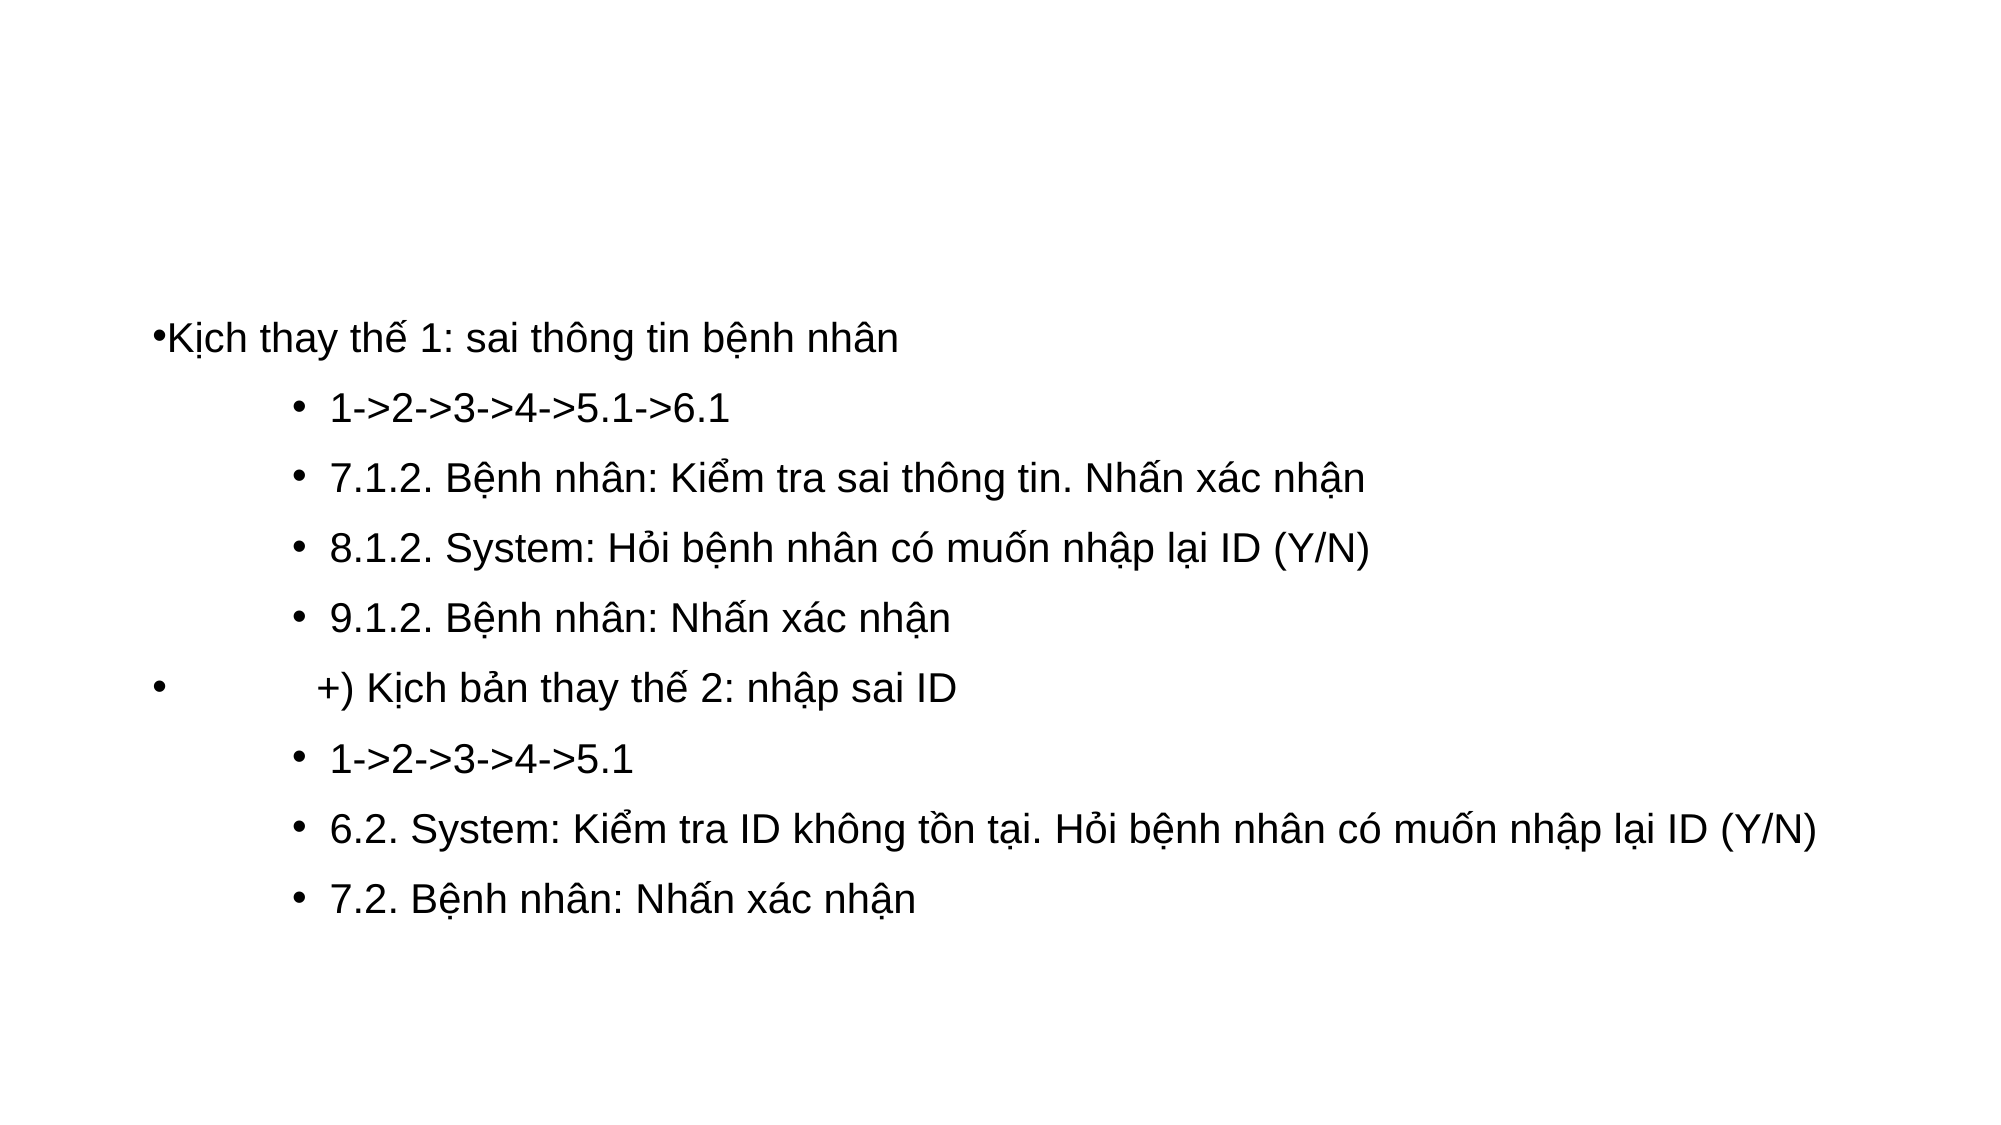

#
Kịch thay thế 1: sai thông tin bệnh nhân
1->2->3->4->5.1->6.1
7.1.2. Bệnh nhân: Kiểm tra sai thông tin. Nhấn xác nhận
8.1.2. System: Hỏi bệnh nhân có muốn nhập lại ID (Y/N)
9.1.2. Bệnh nhân: Nhấn xác nhận
             +) Kịch bản thay thế 2: nhập sai ID
1->2->3->4->5.1
6.2. System: Kiểm tra ID không tồn tại. Hỏi bệnh nhân có muốn nhập lại ID (Y/N)
7.2. Bệnh nhân: Nhấn xác nhận